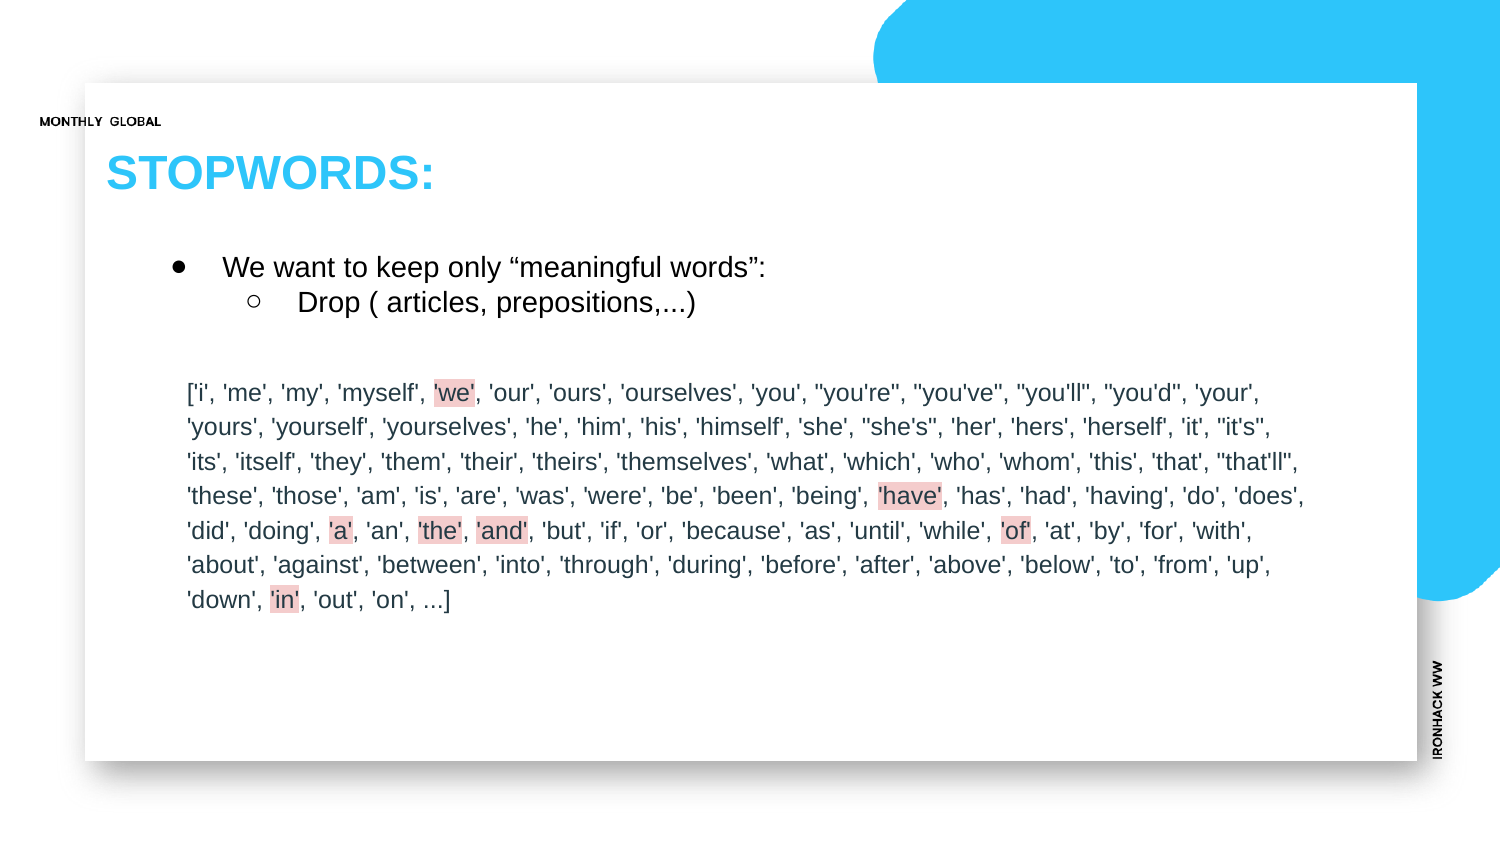

# STOPWORDS:
We want to keep only “meaningful words”:
Drop ( articles, prepositions,...)

['i', 'me', 'my', 'myself', 'we', 'our', 'ours', 'ourselves', 'you', "you're", "you've", "you'll", "you'd", 'your', 'yours', 'yourself', 'yourselves', 'he', 'him', 'his', 'himself', 'she', "she's", 'her', 'hers', 'herself', 'it', "it's", 'its', 'itself', 'they', 'them', 'their', 'theirs', 'themselves', 'what', 'which', 'who', 'whom', 'this', 'that', "that'll", 'these', 'those', 'am', 'is', 'are', 'was', 'were', 'be', 'been', 'being', 'have', 'has', 'had', 'having', 'do', 'does', 'did', 'doing', 'a', 'an', 'the', 'and', 'but', 'if', 'or', 'because', 'as', 'until', 'while', 'of', 'at', 'by', 'for', 'with', 'about', 'against', 'between', 'into', 'through', 'during', 'before', 'after', 'above', 'below', 'to', 'from', 'up', 'down', 'in', 'out', 'on', ...]